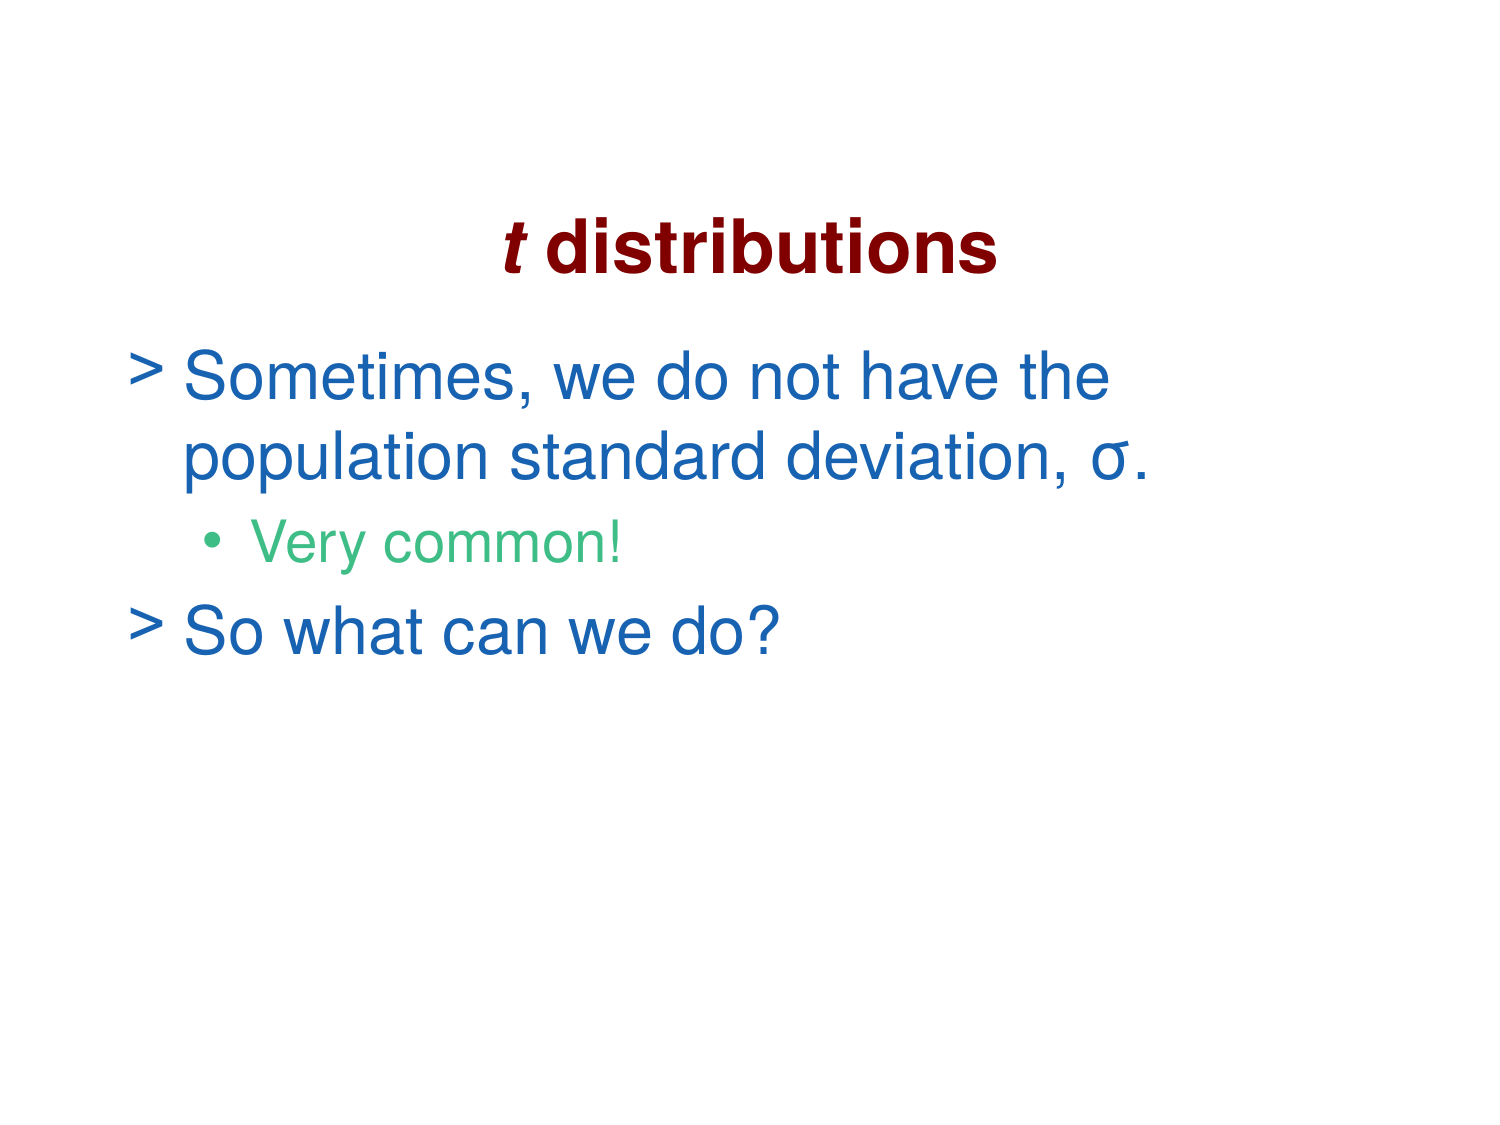

# t distributions
Sometimes, we do not have the population standard deviation, σ.
Very common!
So what can we do?